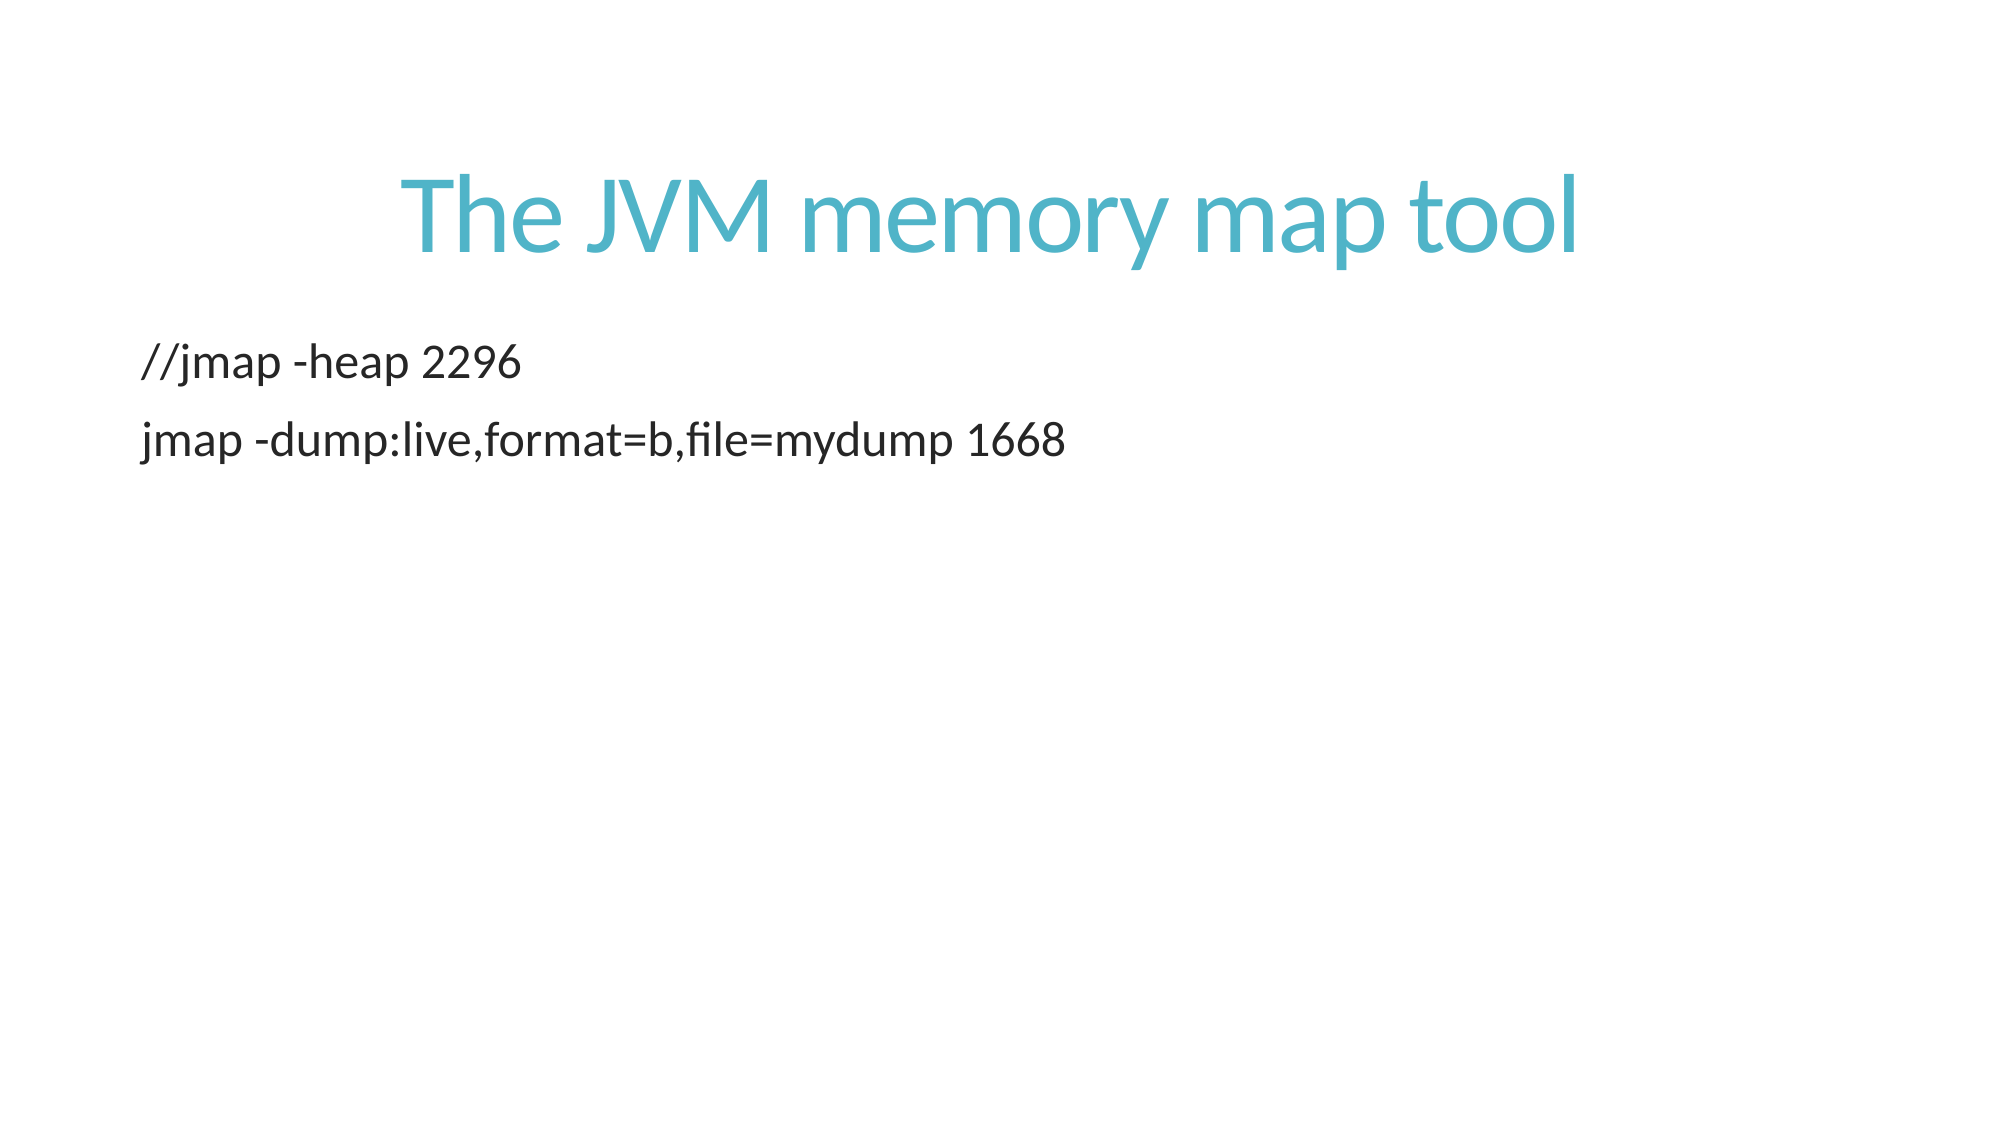

# The JVM memory map tool
//jmap -heap 2296
jmap -dump:live,format=b,file=mydump 1668